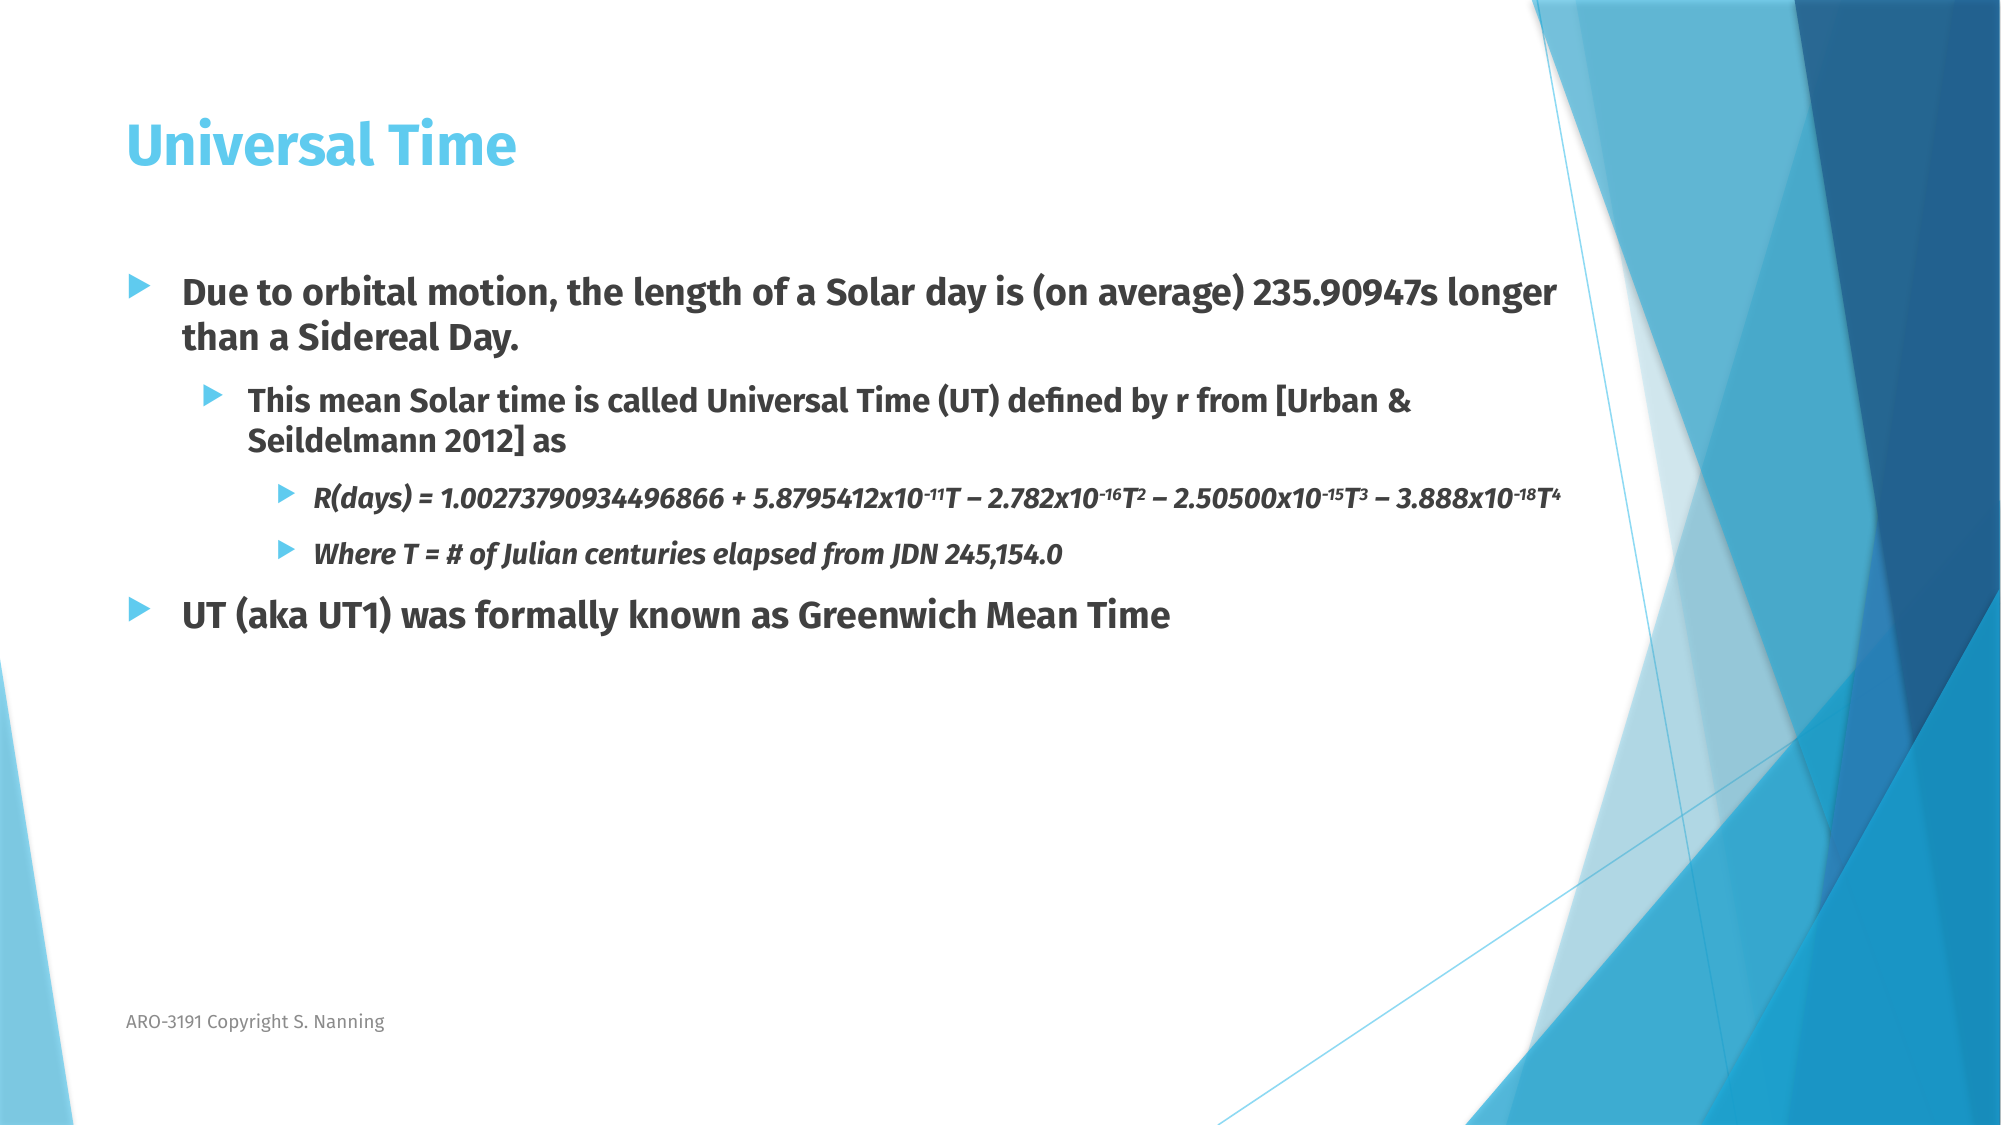

# Universal Time
Due to orbital motion, the length of a Solar day is (on average) 235.90947s longer than a Sidereal Day.
This mean Solar time is called Universal Time (UT) defined by r from [Urban & Seildelmann 2012] as
R(days) = 1.00273790934496866 + 5.8795412x10-11T – 2.782x10-16T2 – 2.50500x10-15T3 – 3.888x10-18T4
Where T = # of Julian centuries elapsed from JDN 245,154.0
UT (aka UT1) was formally known as Greenwich Mean Time

ARO-3191 Copyright S. Nanning